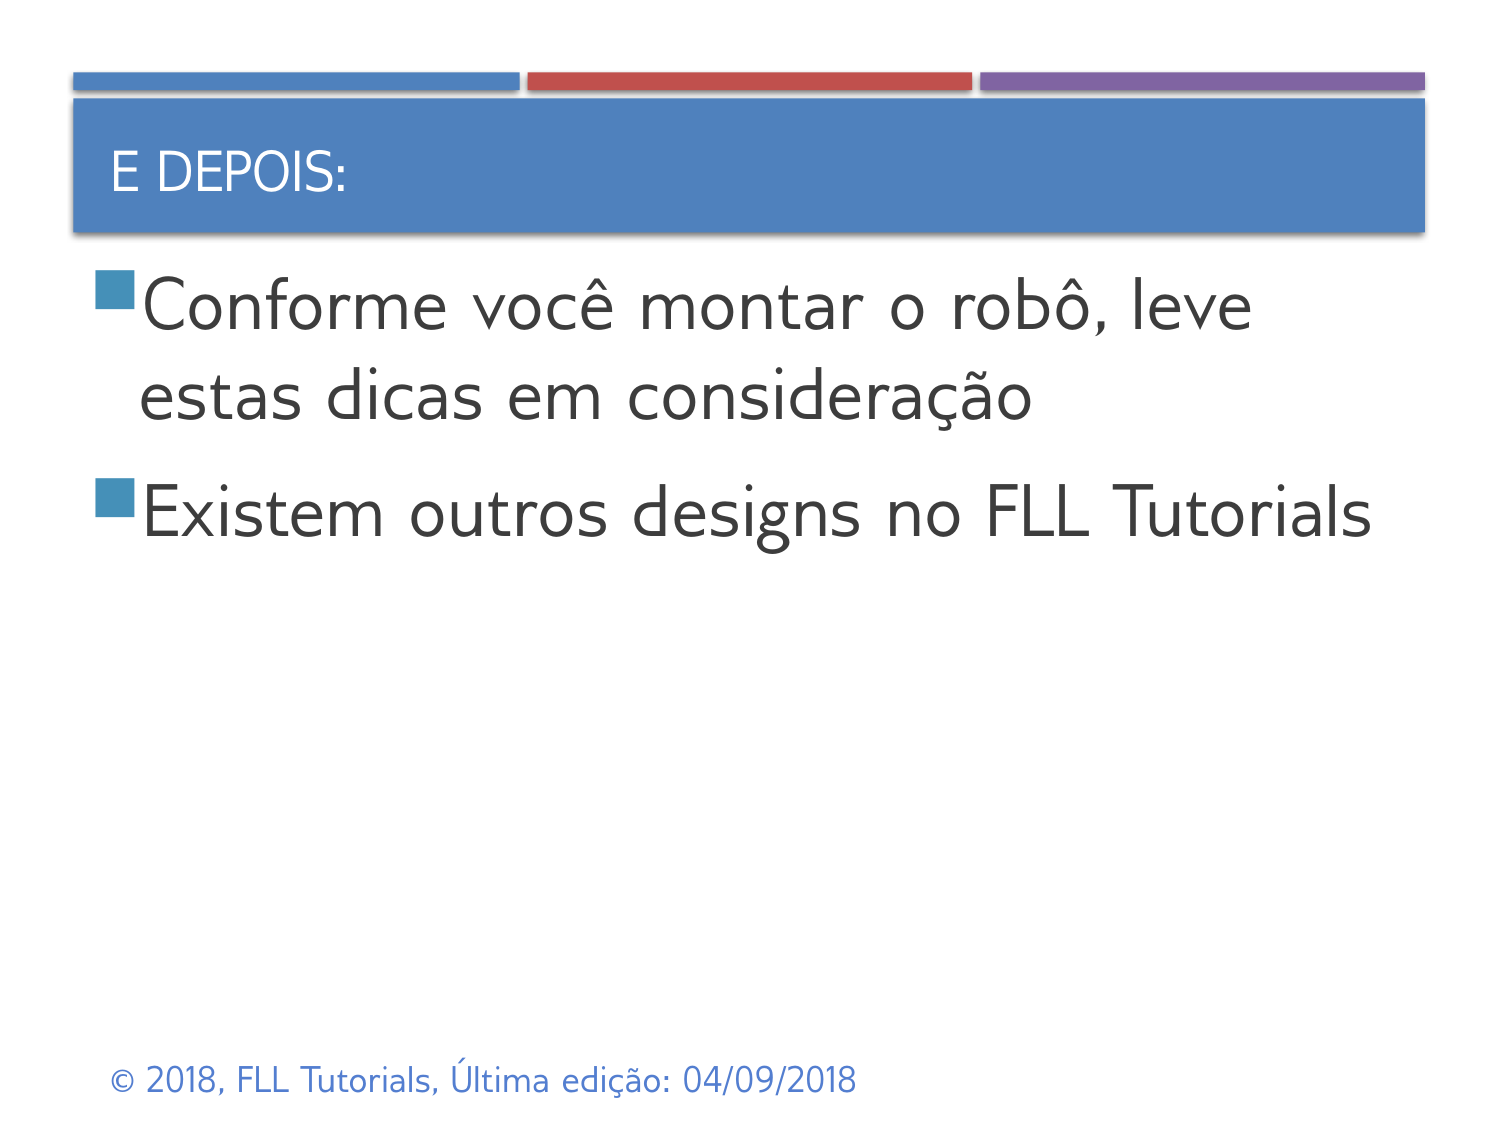

E depois:
Conforme você montar o robô, leve estas dicas em consideração
Existem outros designs no FLL Tutorials
© 2018, FLL Tutorials, Última edição: 04/09/2018